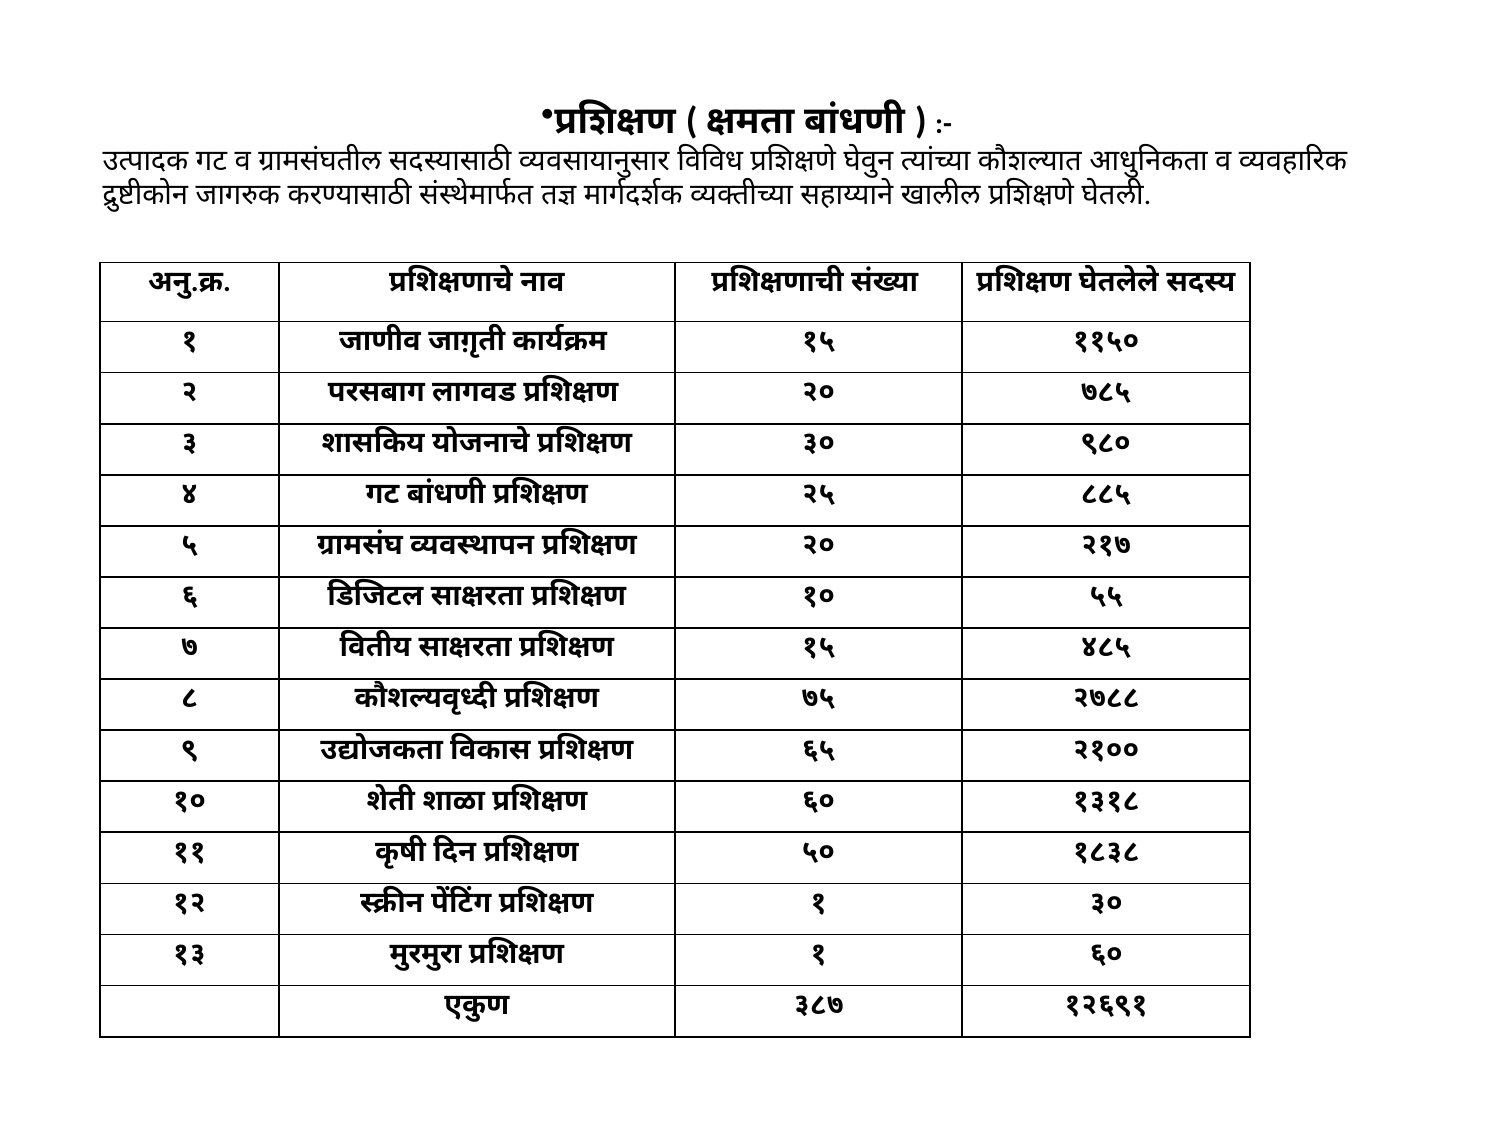

प्रशिक्षण ( क्षमता बांधणी ) :-
उत्पादक गट व ग्रामसंघतील सदस्यासाठी व्यवसायानुसार विविध प्रशिक्षणे घेवुन त्यांच्या कौशल्यात आधुनिकता व व्यवहारिक द्रुष्टीकोन जागरुक करण्यासाठी संस्थेमार्फत तज्ञ मार्गदर्शक व्यक्तीच्या सहाय्याने खालील प्रशिक्षणे घेतली.
| अनु.क्र. | प्रशिक्षणाचे नाव | प्रशिक्षणाची संख्या | प्रशिक्षण घेतलेले सदस्य |
| --- | --- | --- | --- |
| १ | जाणीव जाग़ृती कार्यक्रम | १५ | ११५० |
| २ | परसबाग लागवड प्रशिक्षण | २० | ७८५ |
| ३ | शासकिय योजनाचे प्रशिक्षण | ३० | ९८० |
| ४ | गट बांधणी प्रशिक्षण | २५ | ८८५ |
| ५ | ग्रामसंघ व्यवस्थापन प्रशिक्षण | २० | २१७ |
| ६ | डिजिटल साक्षरता प्रशिक्षण | १० | ५५ |
| ७ | वितीय साक्षरता प्रशिक्षण | १५ | ४८५ |
| ८ | कौशल्यवृध्दी प्रशिक्षण | ७५ | २७८८ |
| ९ | उद्योजकता विकास प्रशिक्षण | ६५ | २१०० |
| १० | शेती शाळा प्रशिक्षण | ६० | १३१८ |
| ११ | कृषी दिन प्रशिक्षण | ५० | १८३८ |
| १२ | स्क्रीन पेंटिंग प्रशिक्षण | १ | ३० |
| १३ | मुरमुरा प्रशिक्षण | १ | ६० |
|  | एकुण | ३८७ | १२६९१ |